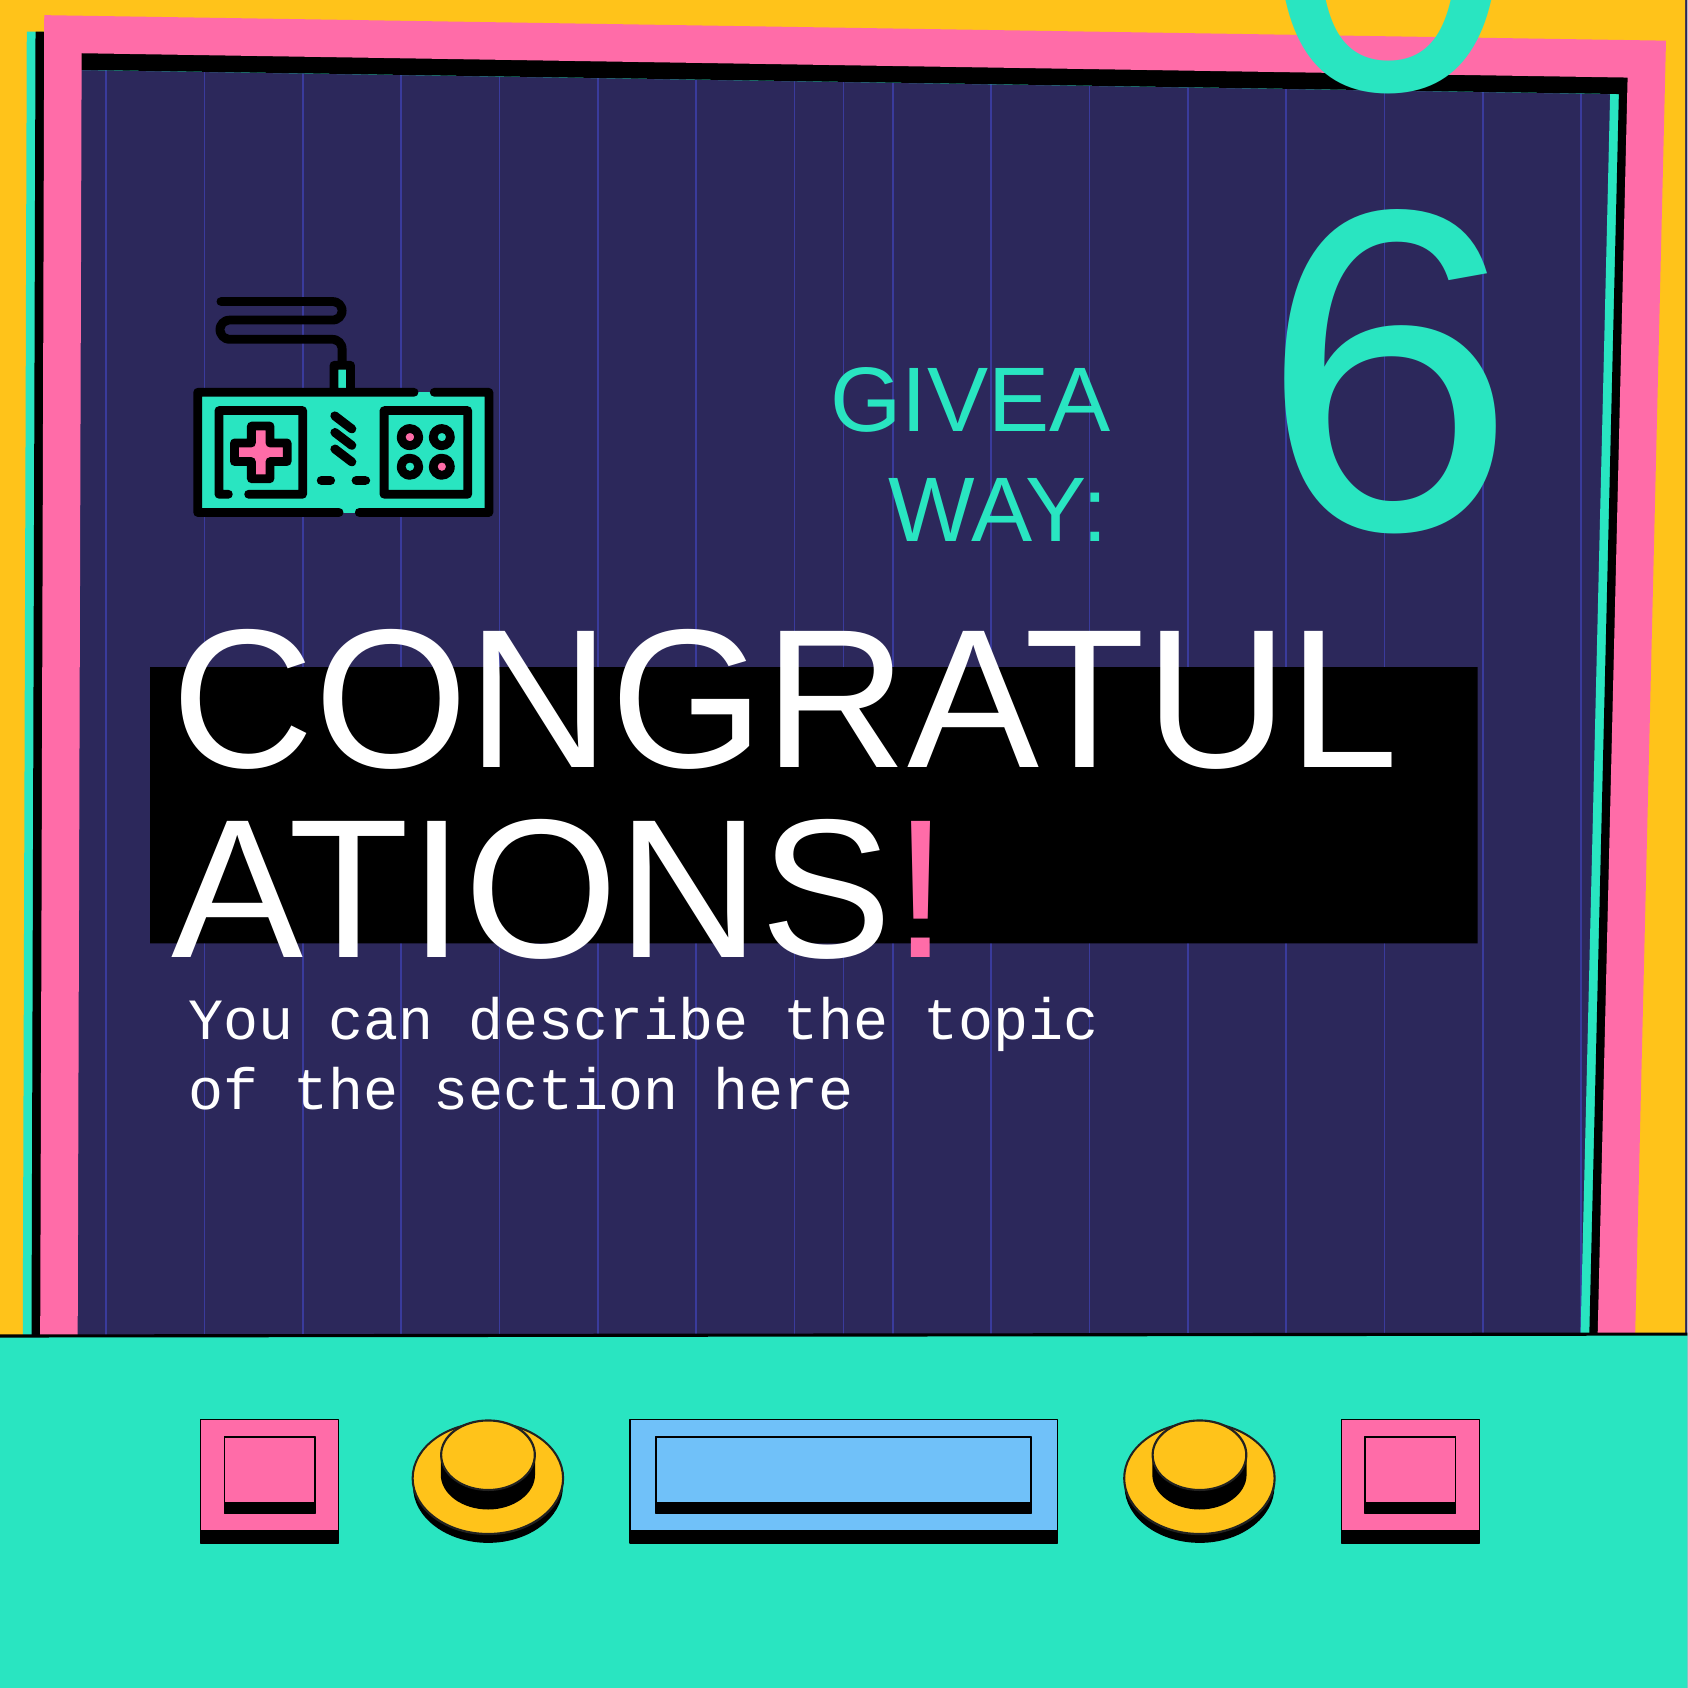

06

GIVEAWAY:
# CONGRATULATIONS!
You can describe the topic of the section here